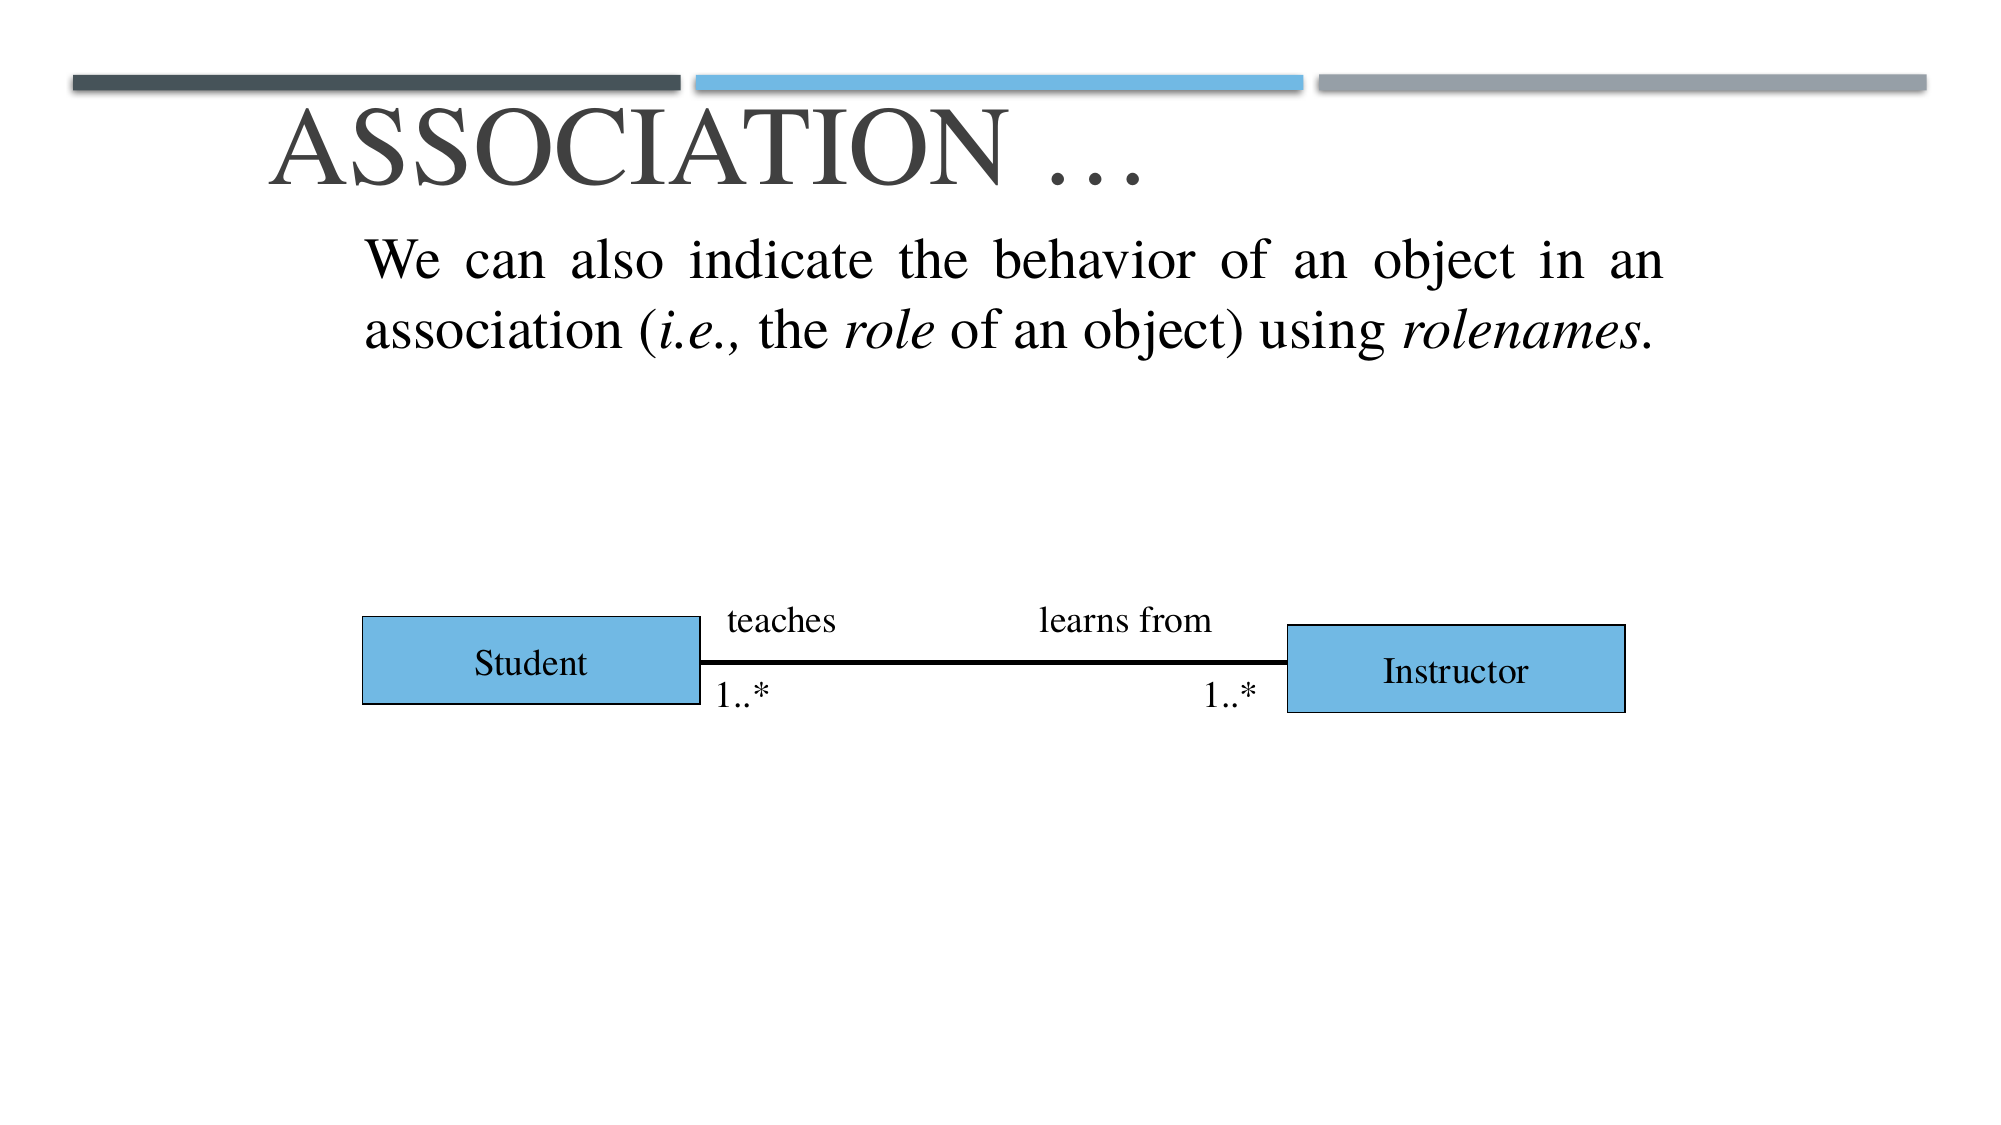

# Association …
We can also indicate the behavior of an object in an association (i.e., the role of an object) using rolenames.
teaches
learns from
Student
Instructor

1..*
1..*